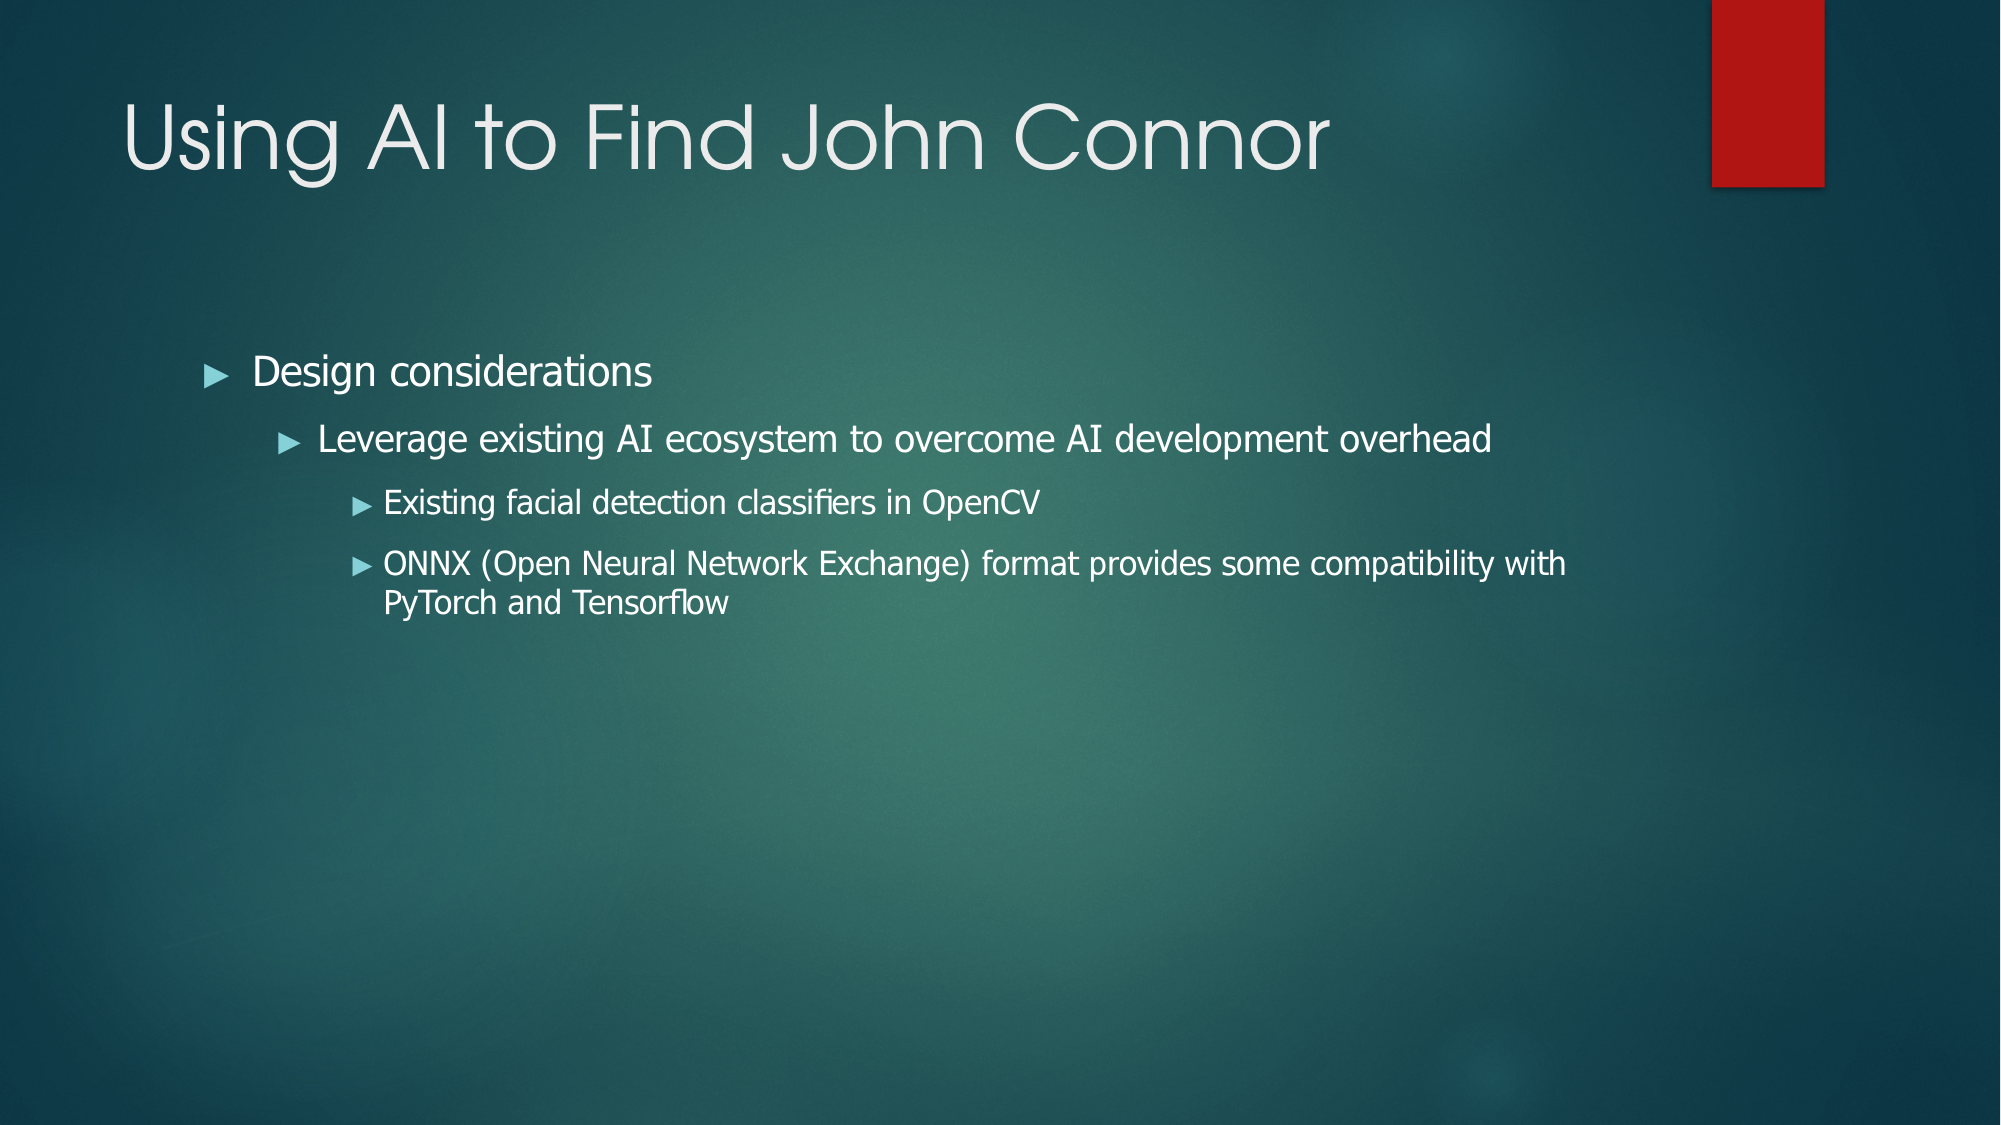

# Using AI to Find John Connor
Design considerations
Leverage existing AI ecosystem to overcome AI development overhead
Existing facial detection classifiers in OpenCV
ONNX (Open Neural Network Exchange) format provides some compatibility with PyTorch and Tensorflow